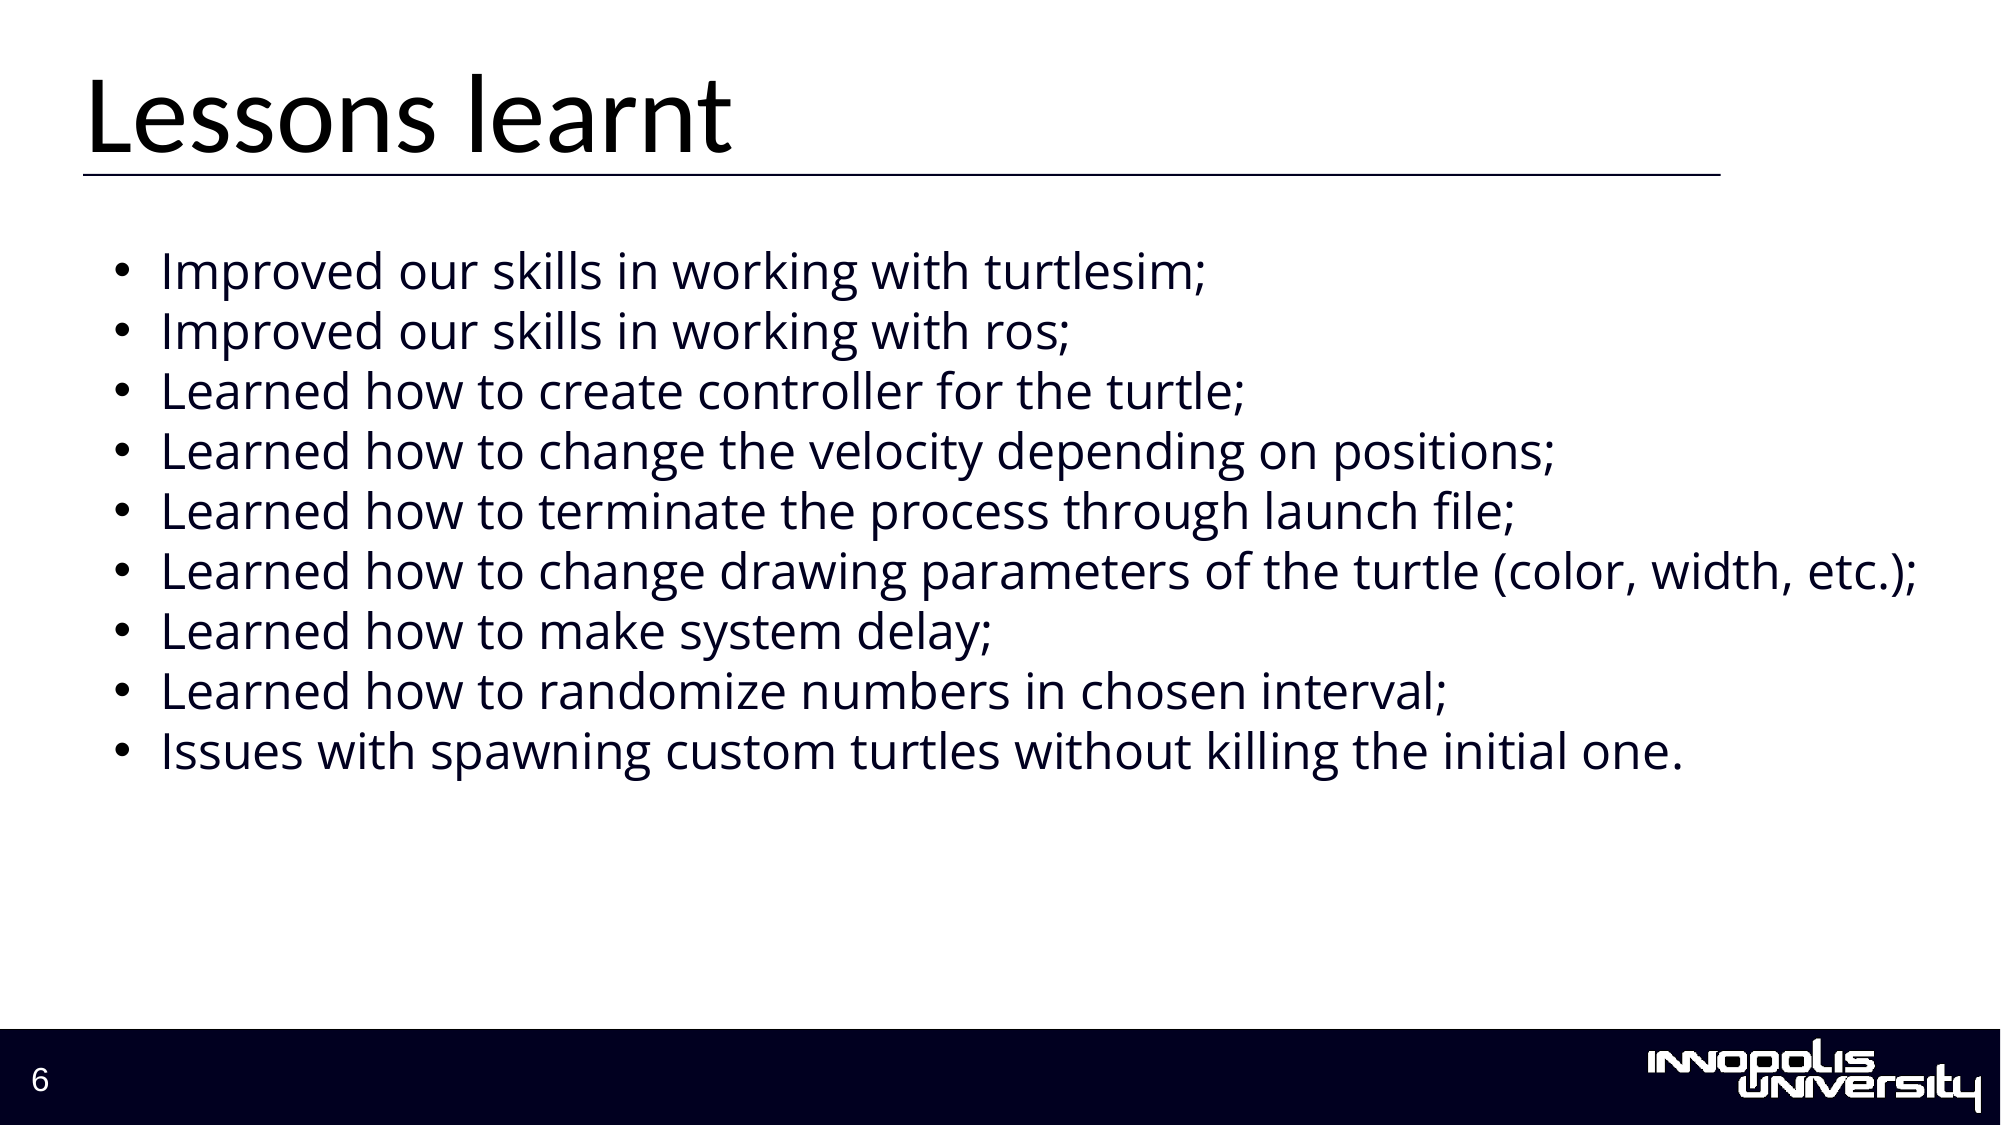

# Lessons learnt

Improved our skills in working with turtlesim;
Improved our skills in working with ros;
Learned how to create controller for the turtle;
Learned how to change the velocity depending on positions;
Learned how to terminate the process through launch file;
Learned how to change drawing parameters of the turtle (color, width, etc.);
Learned how to make system delay;
Learned how to randomize numbers in chosen interval;
Issues with spawning custom turtles without killing the initial one.
6